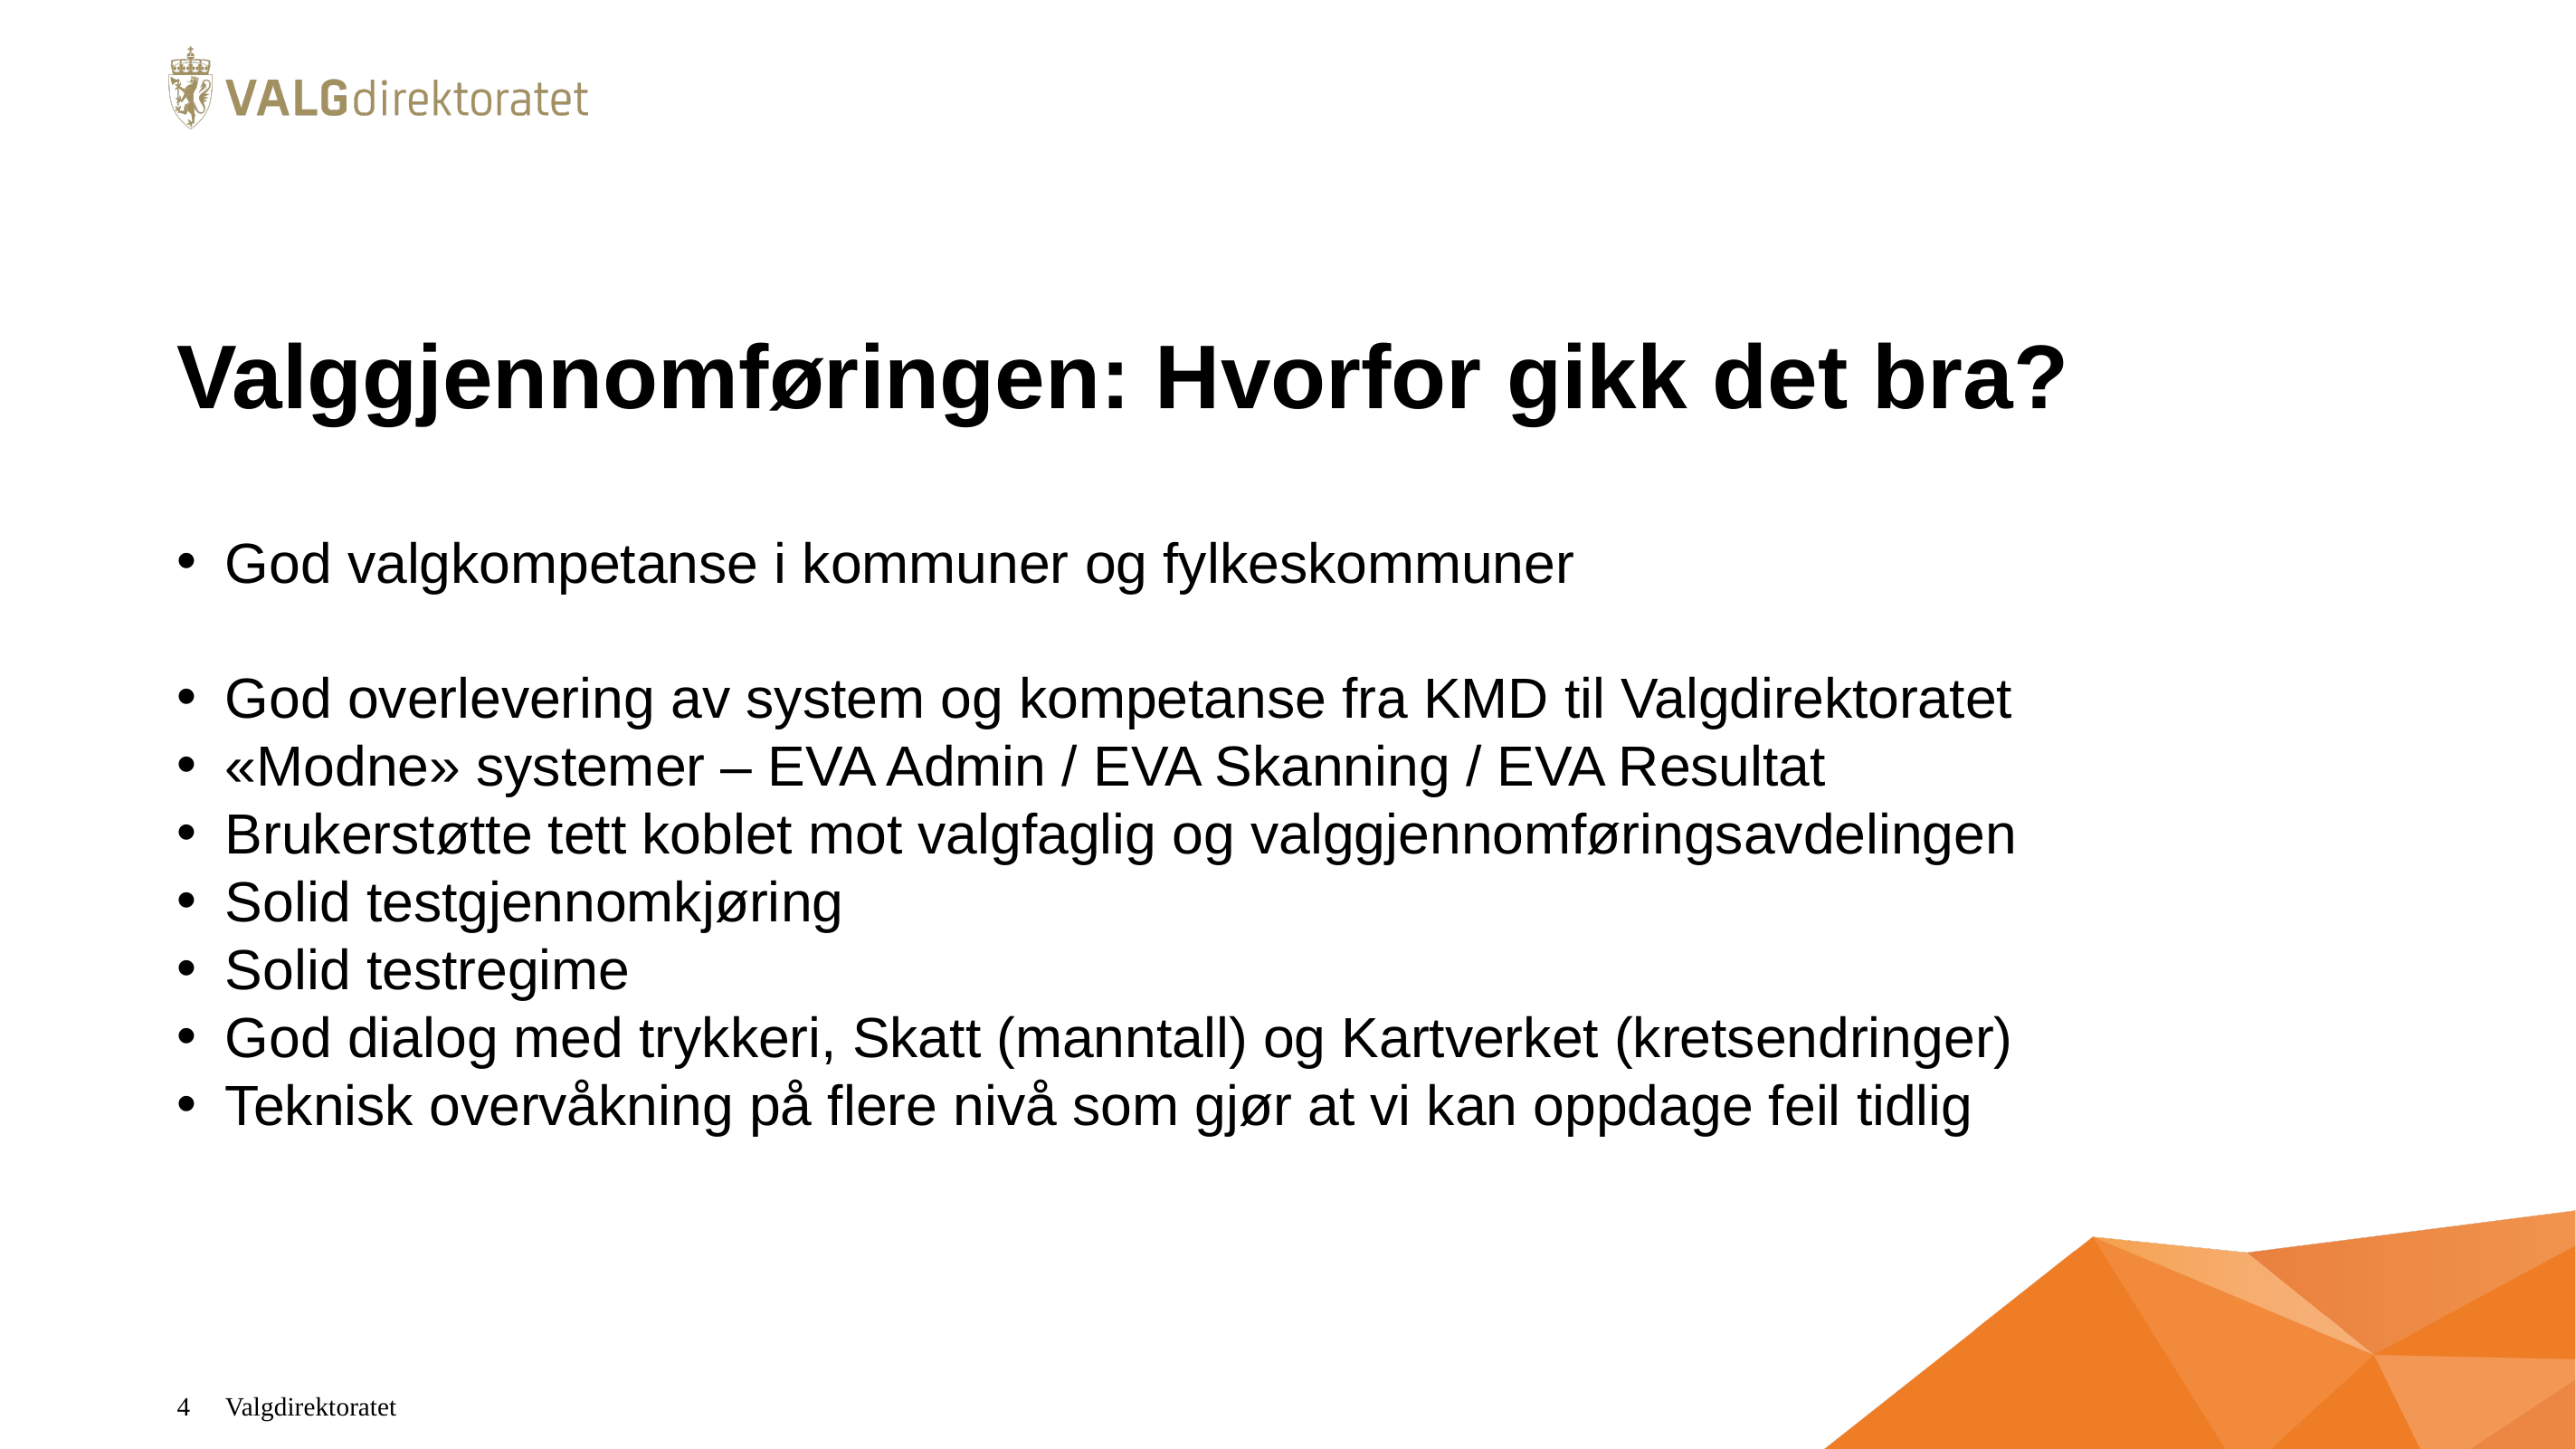

# Valggjennomføringen: Hvorfor gikk det bra?
God valgkompetanse i kommuner og fylkeskommuner

God overlevering av system og kompetanse fra KMD til Valgdirektoratet
«Modne» systemer – EVA Admin / EVA Skanning / EVA Resultat
Brukerstøtte tett koblet mot valgfaglig og valggjennomføringsavdelingen
Solid testgjennomkjøring
Solid testregime
God dialog med trykkeri, Skatt (manntall) og Kartverket (kretsendringer)
Teknisk overvåkning på flere nivå som gjør at vi kan oppdage feil tidlig
Valgdirektoratet
4